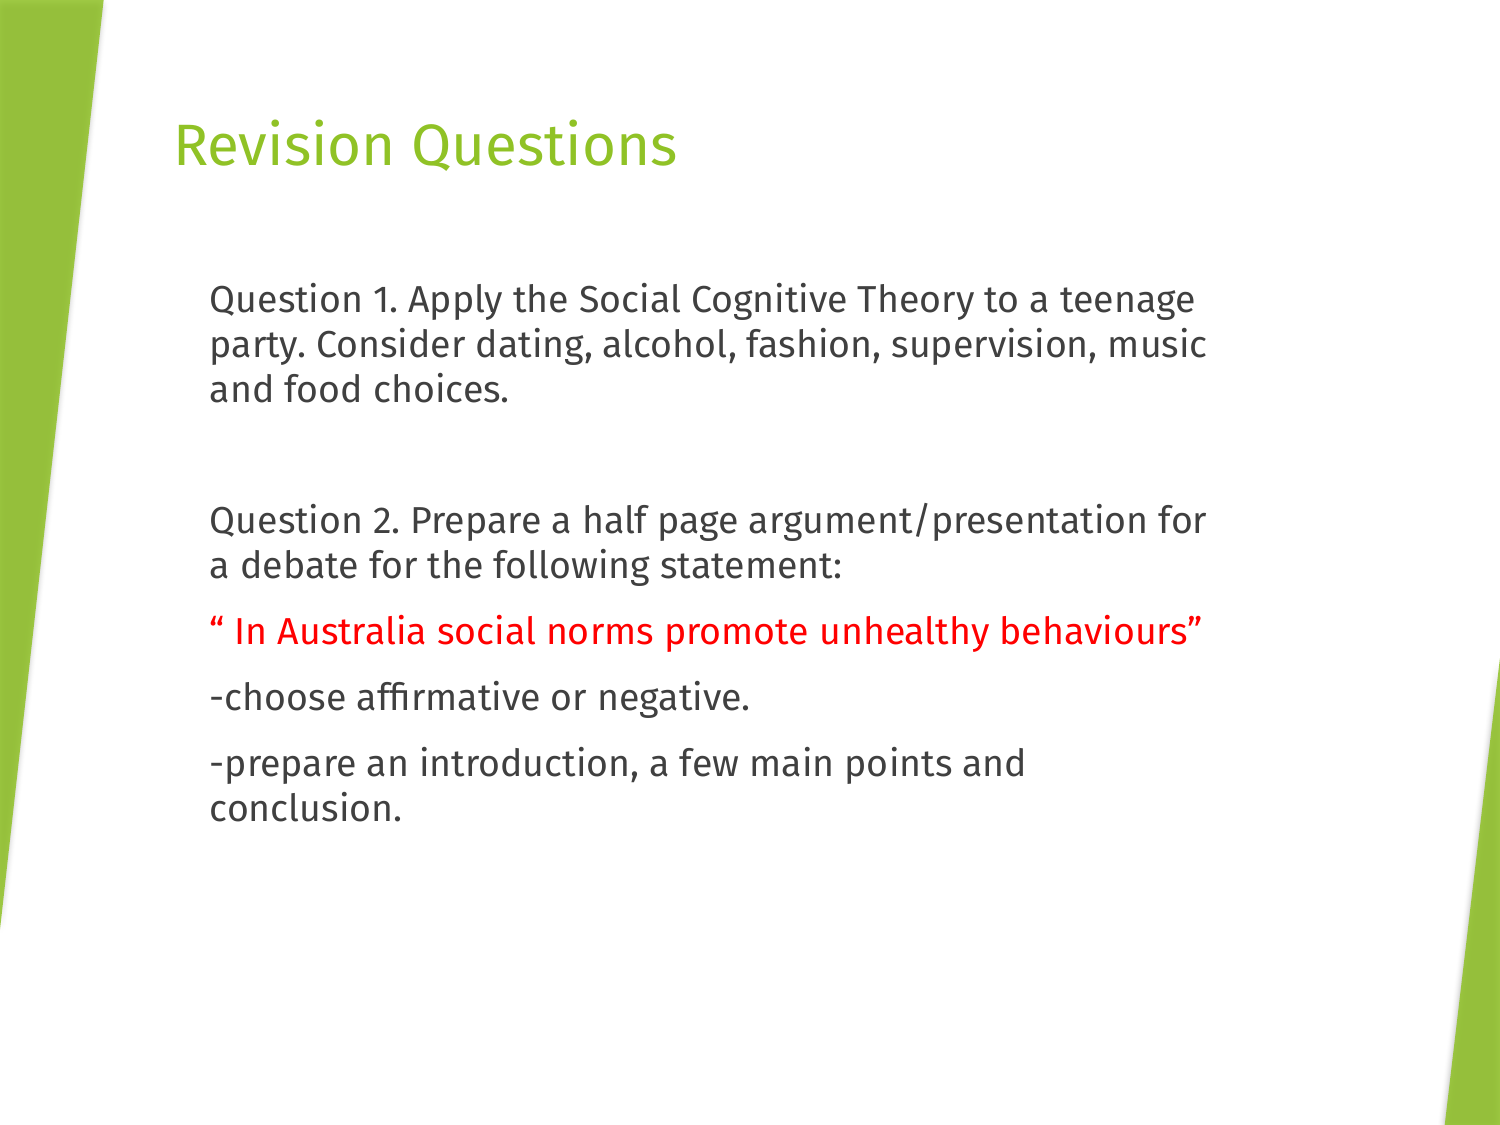

# Revision Questions

Question 1. Apply the Social Cognitive Theory to a teenage party. Consider dating, alcohol, fashion, supervision, music and food choices.

Question 2. Prepare a half page argument/presentation for a debate for the following statement:
“ In Australia social norms promote unhealthy behaviours”
-choose affirmative or negative.
-prepare an introduction, a few main points and conclusion.